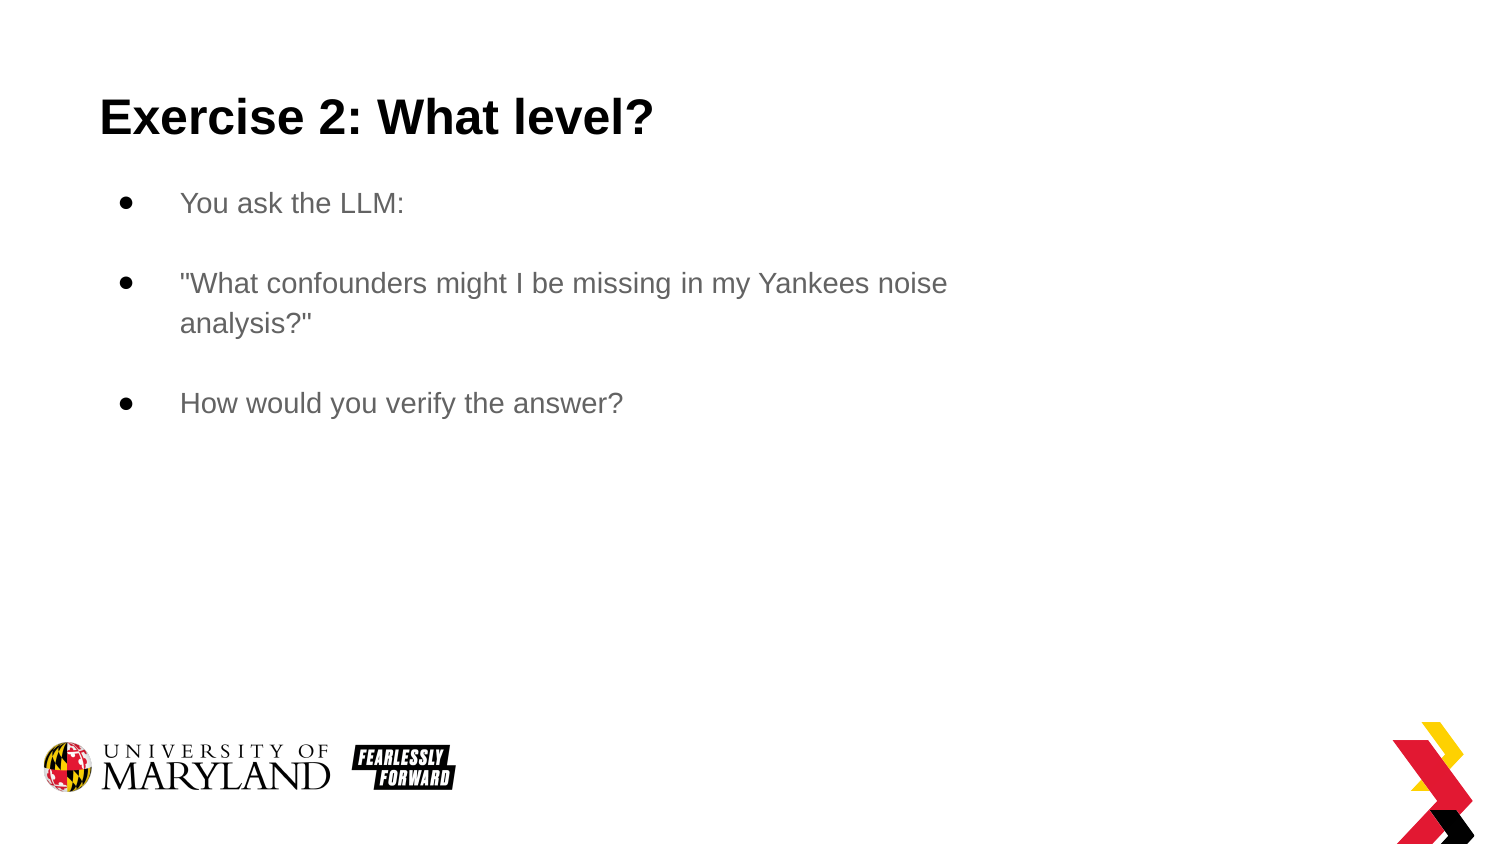

# Exercise 2: What level?
You ask the LLM:

"What confounders might I be missing in my Yankees noise analysis?"

How would you verify the answer?